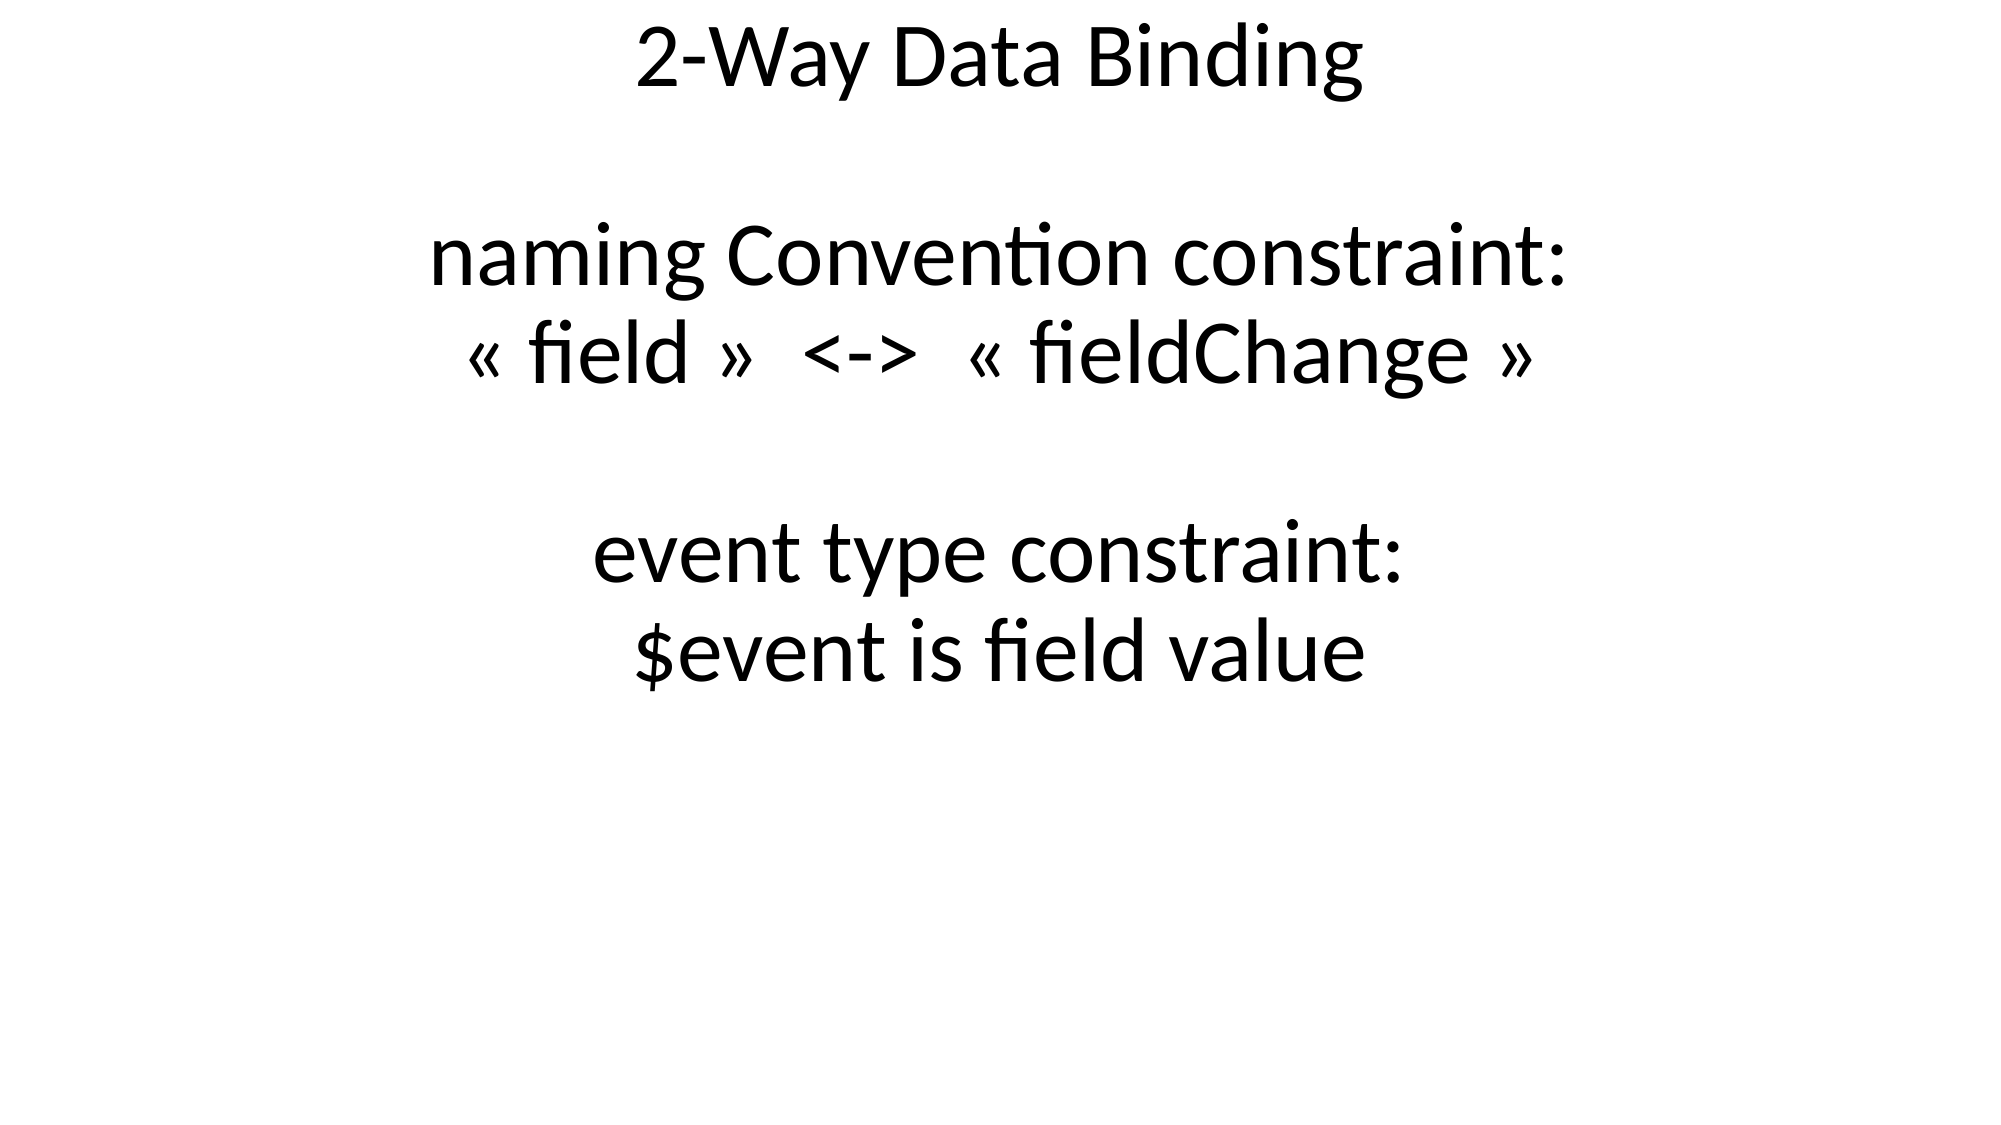

# 2-Way Data Binding naming Convention constraint: « field »  <->  « fieldChange » event type constraint: $event is field value